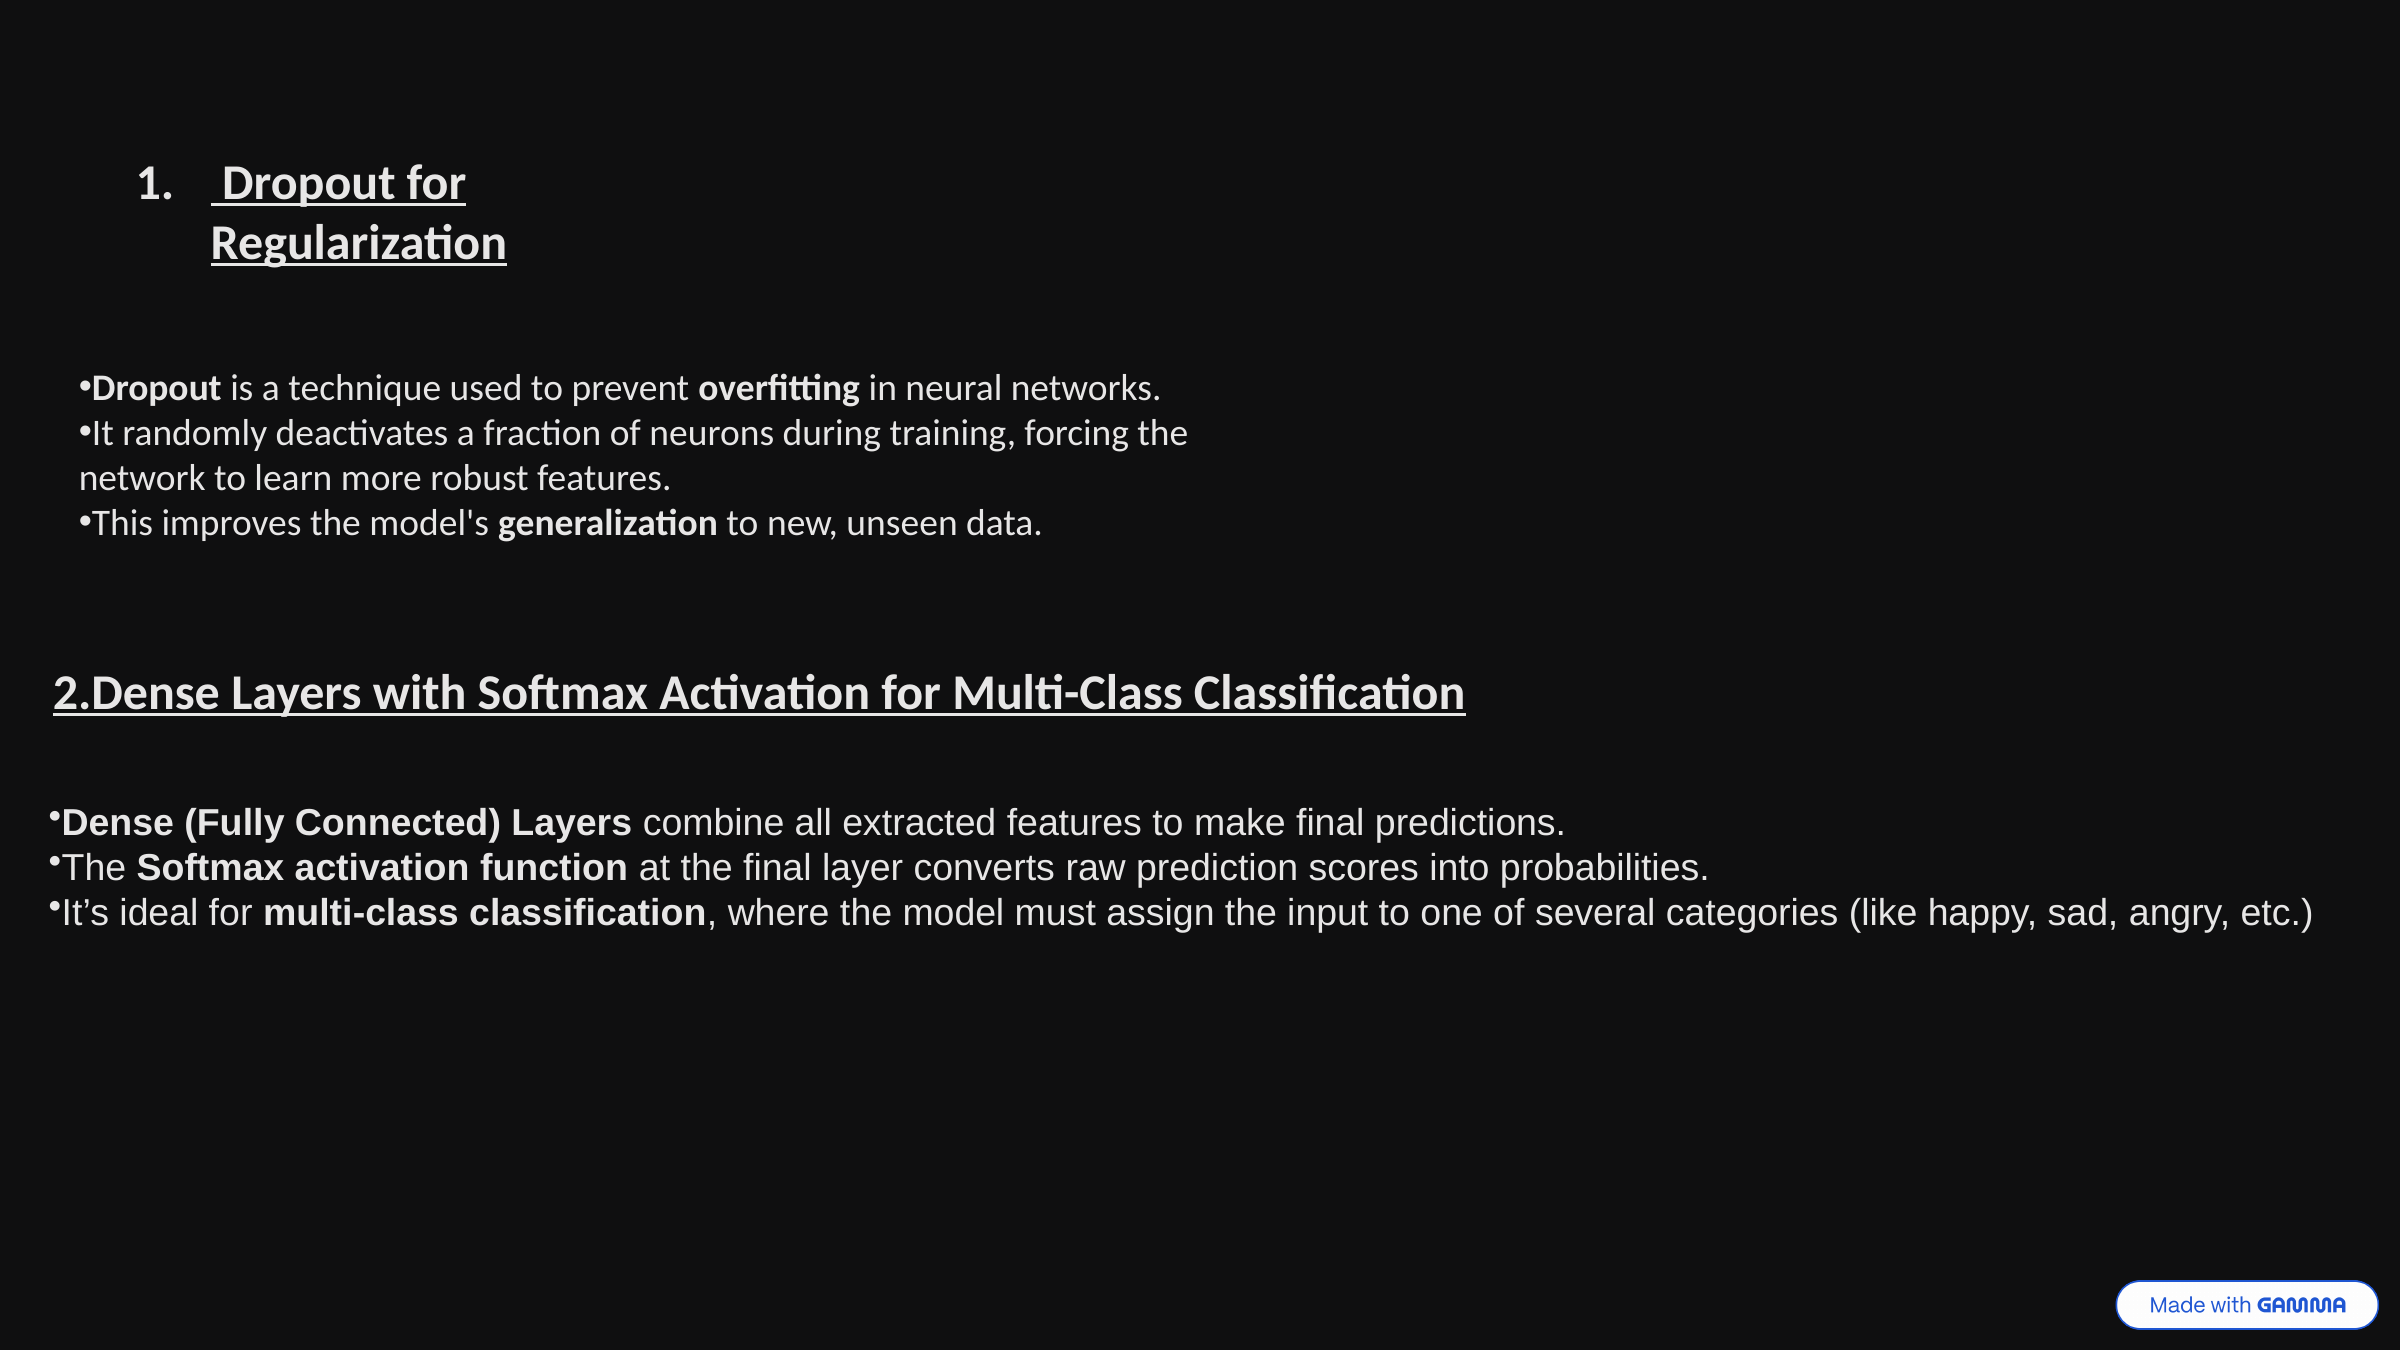

Dropout for Regularization
Dropout is a technique used to prevent overfitting in neural networks.
It randomly deactivates a fraction of neurons during training, forcing the network to learn more robust features.
This improves the model's generalization to new, unseen data.
2.Dense Layers with Softmax Activation for Multi-Class Classification
Dense (Fully Connected) Layers combine all extracted features to make final predictions.
The Softmax activation function at the final layer converts raw prediction scores into probabilities.
It’s ideal for multi-class classification, where the model must assign the input to one of several categories (like happy, sad, angry, etc.)